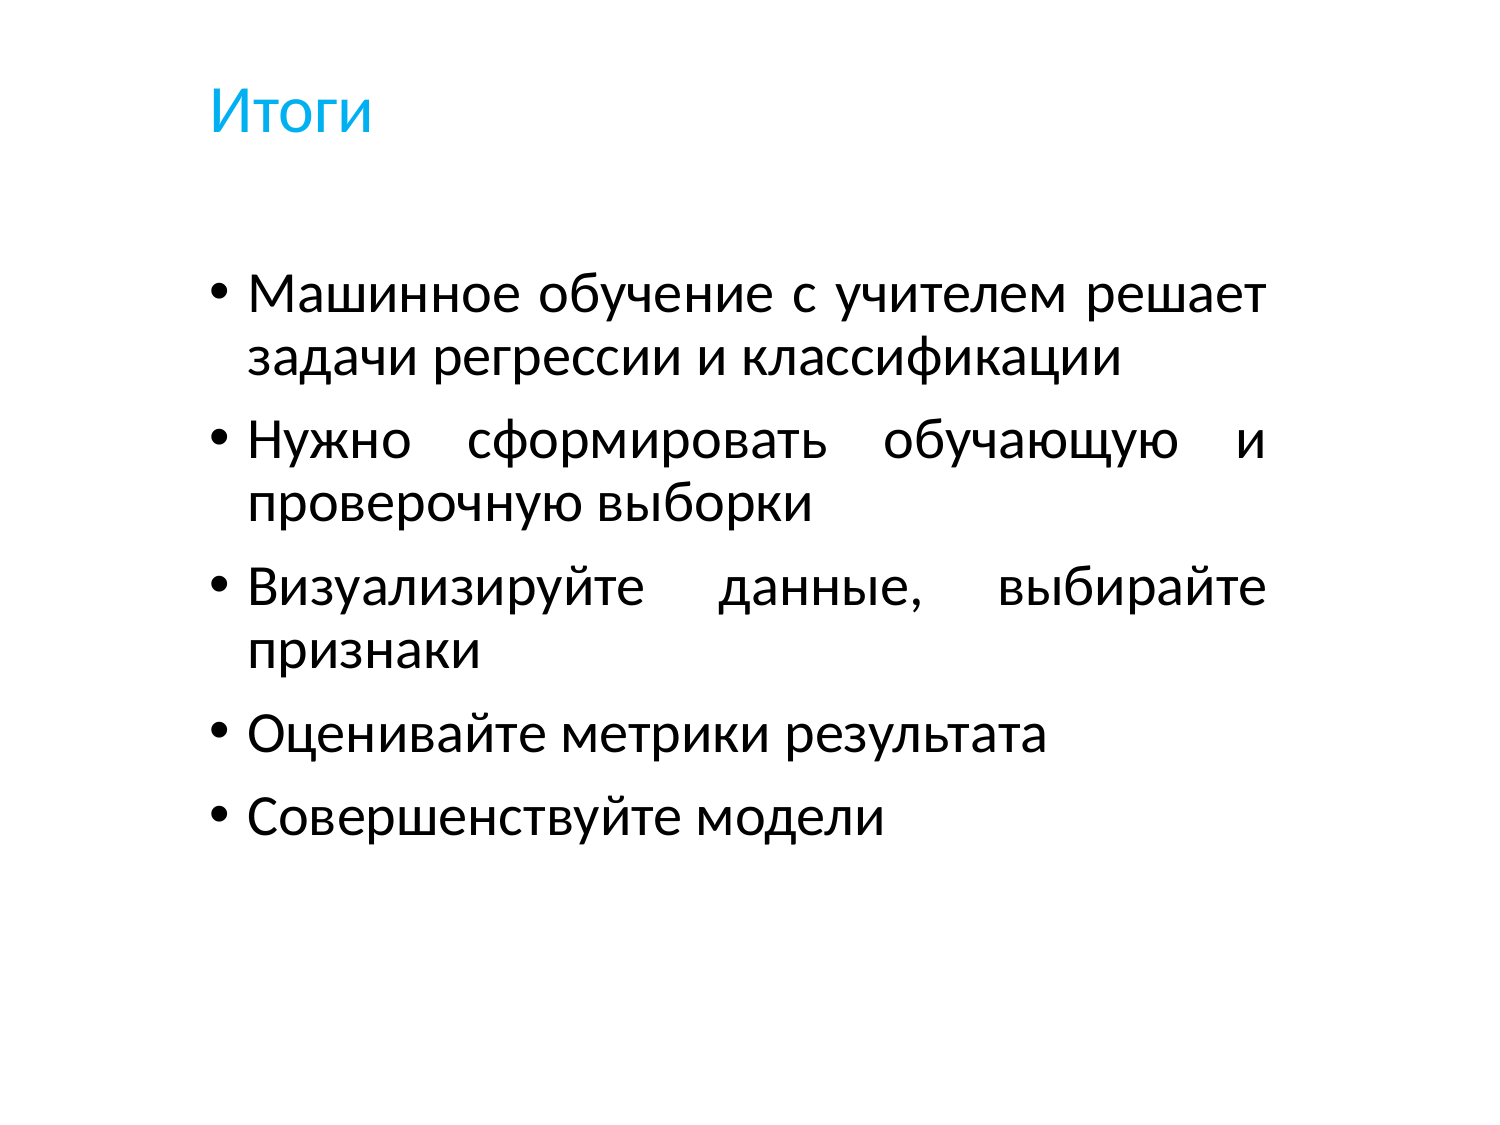

# Итоги
Машинное обучение с учителем решает задачи регрессии и классификации
Нужно сформировать обучающую и проверочную выборки
Визуализируйте данные, выбирайте признаки
Оценивайте метрики результата
Совершенствуйте модели